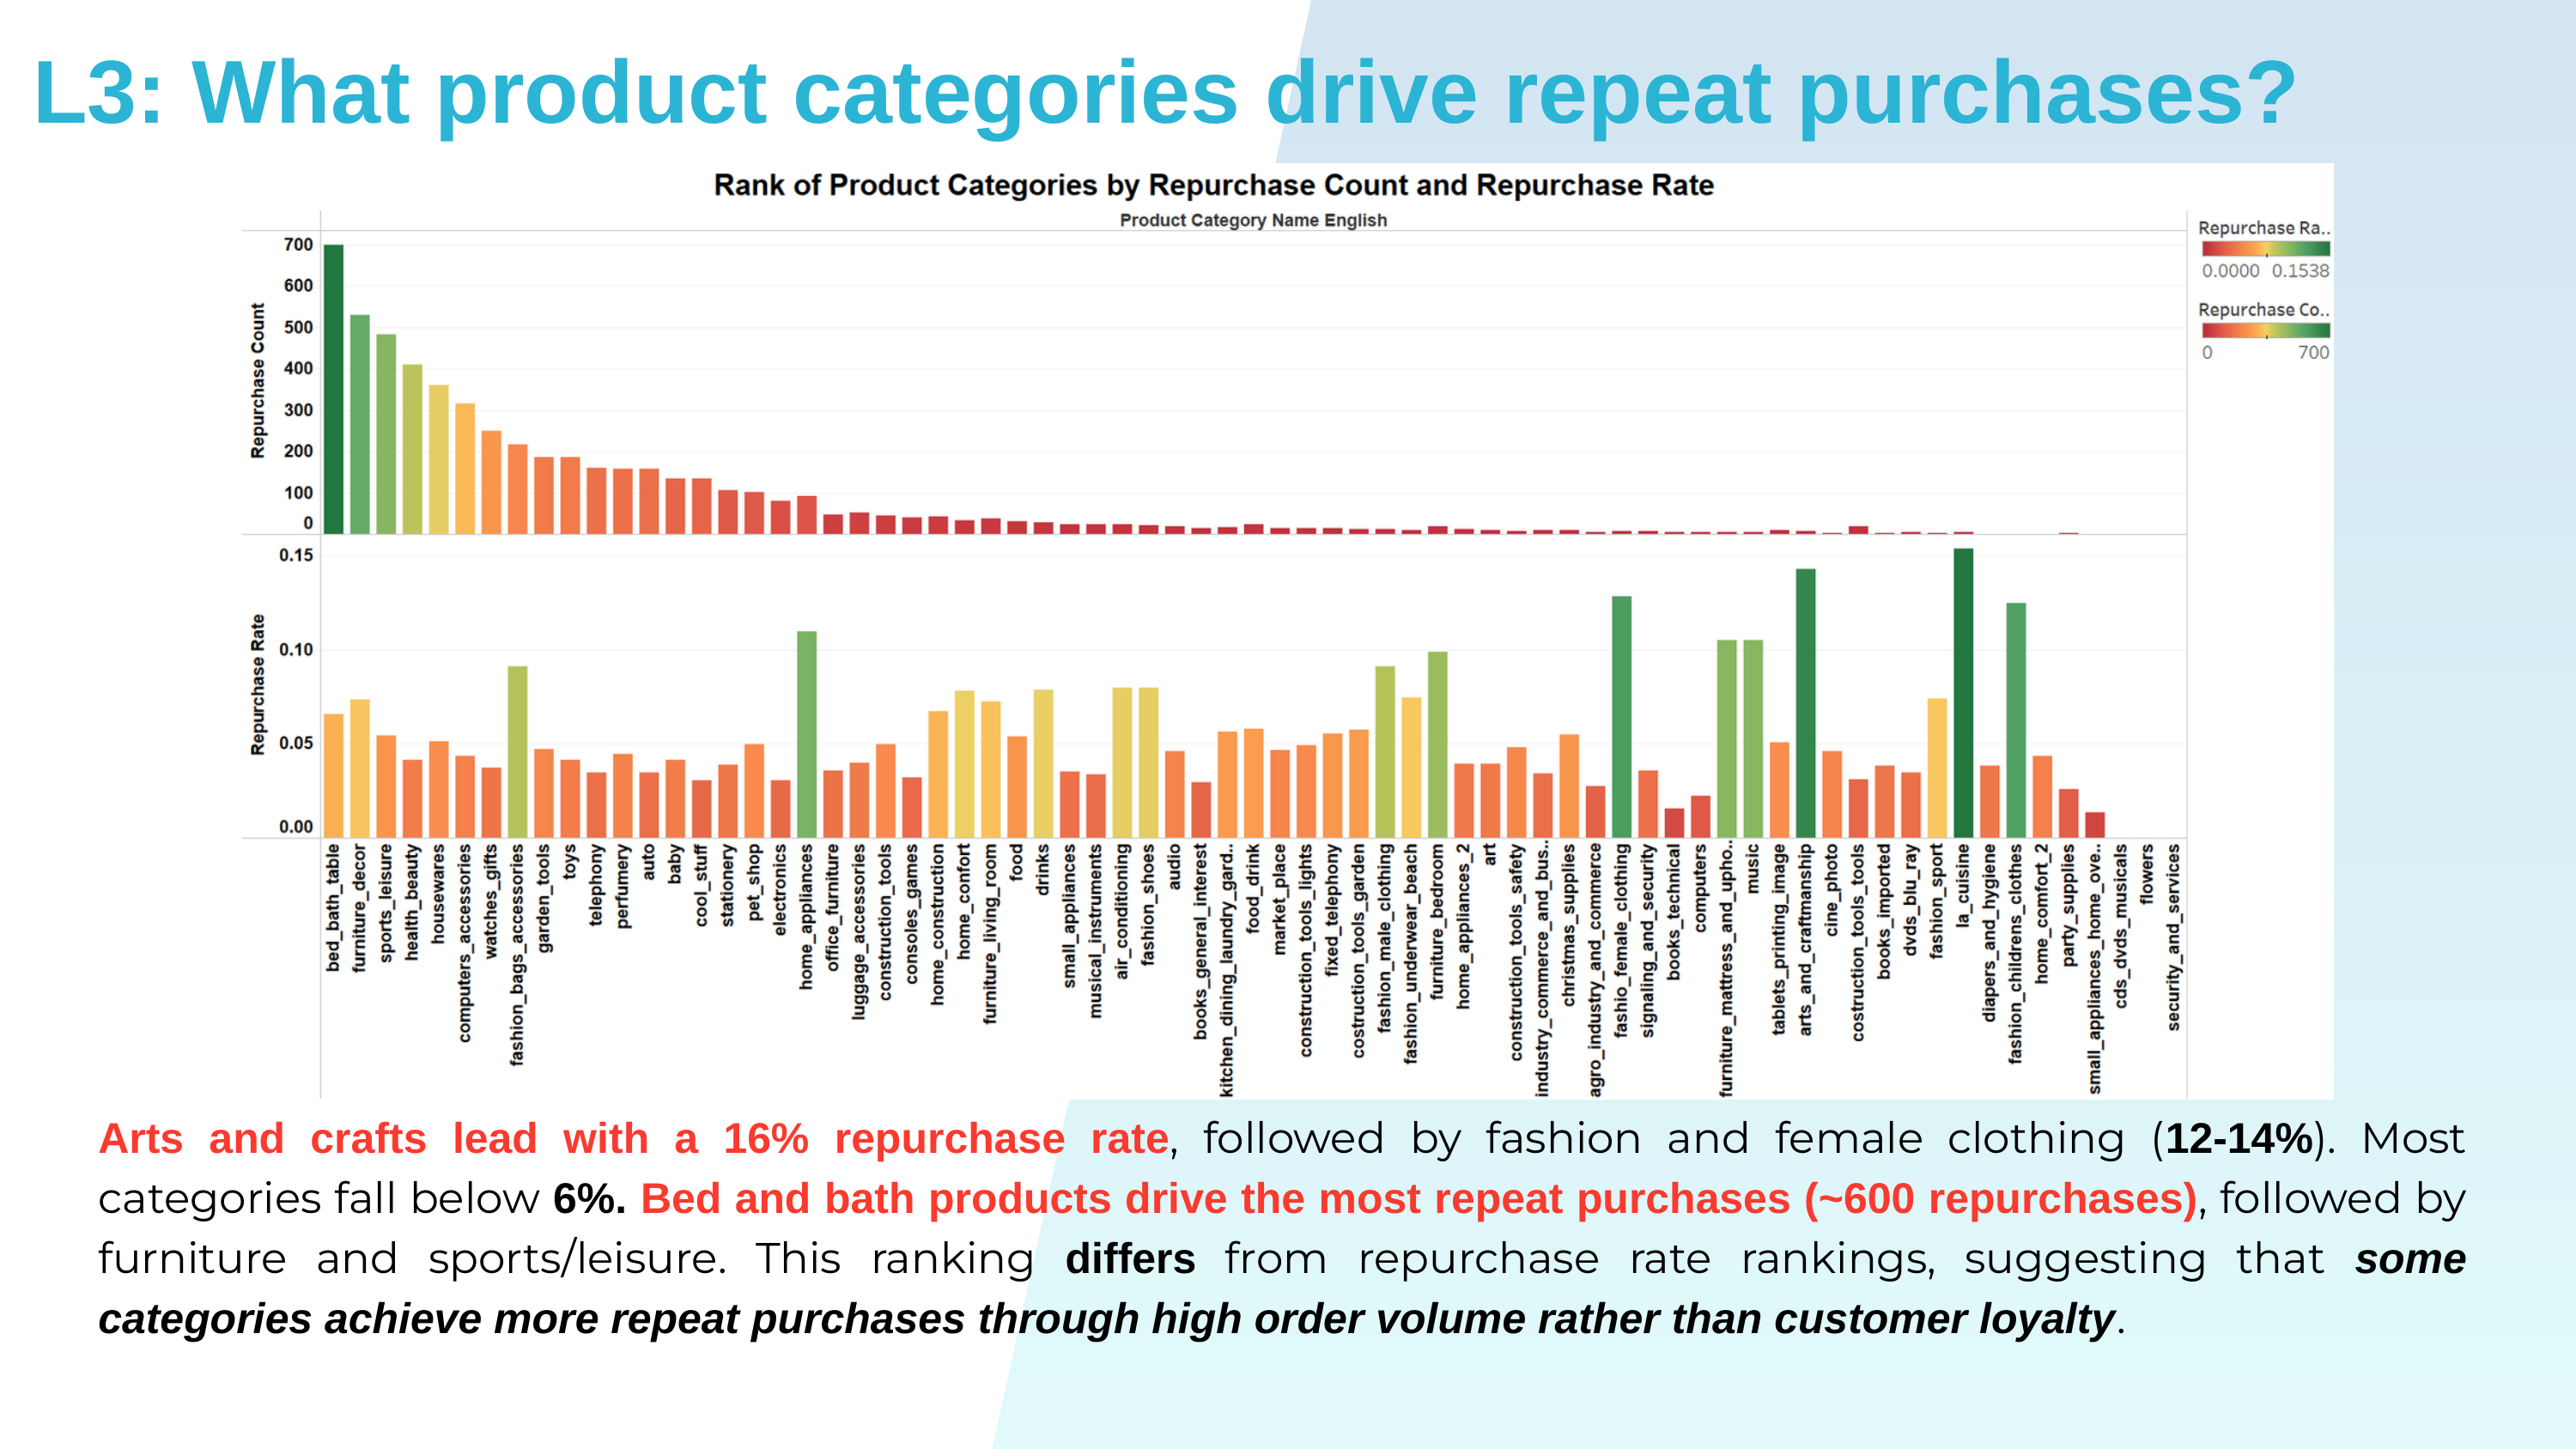

L3: What product categories drive repeat purchases?

| Arts and crafts lead with a 16% repurchase rate, followed by fashion and female clothing (12-14%). Most categories fall below 6%. Bed and bath products drive the most repeat purchases (~600 repurchases), followed by furniture and sports/leisure. This ranking differs from repurchase rate rankings, suggesting that some categories achieve more repeat purchases through high order volume rather than customer loyalty. |
| --- |